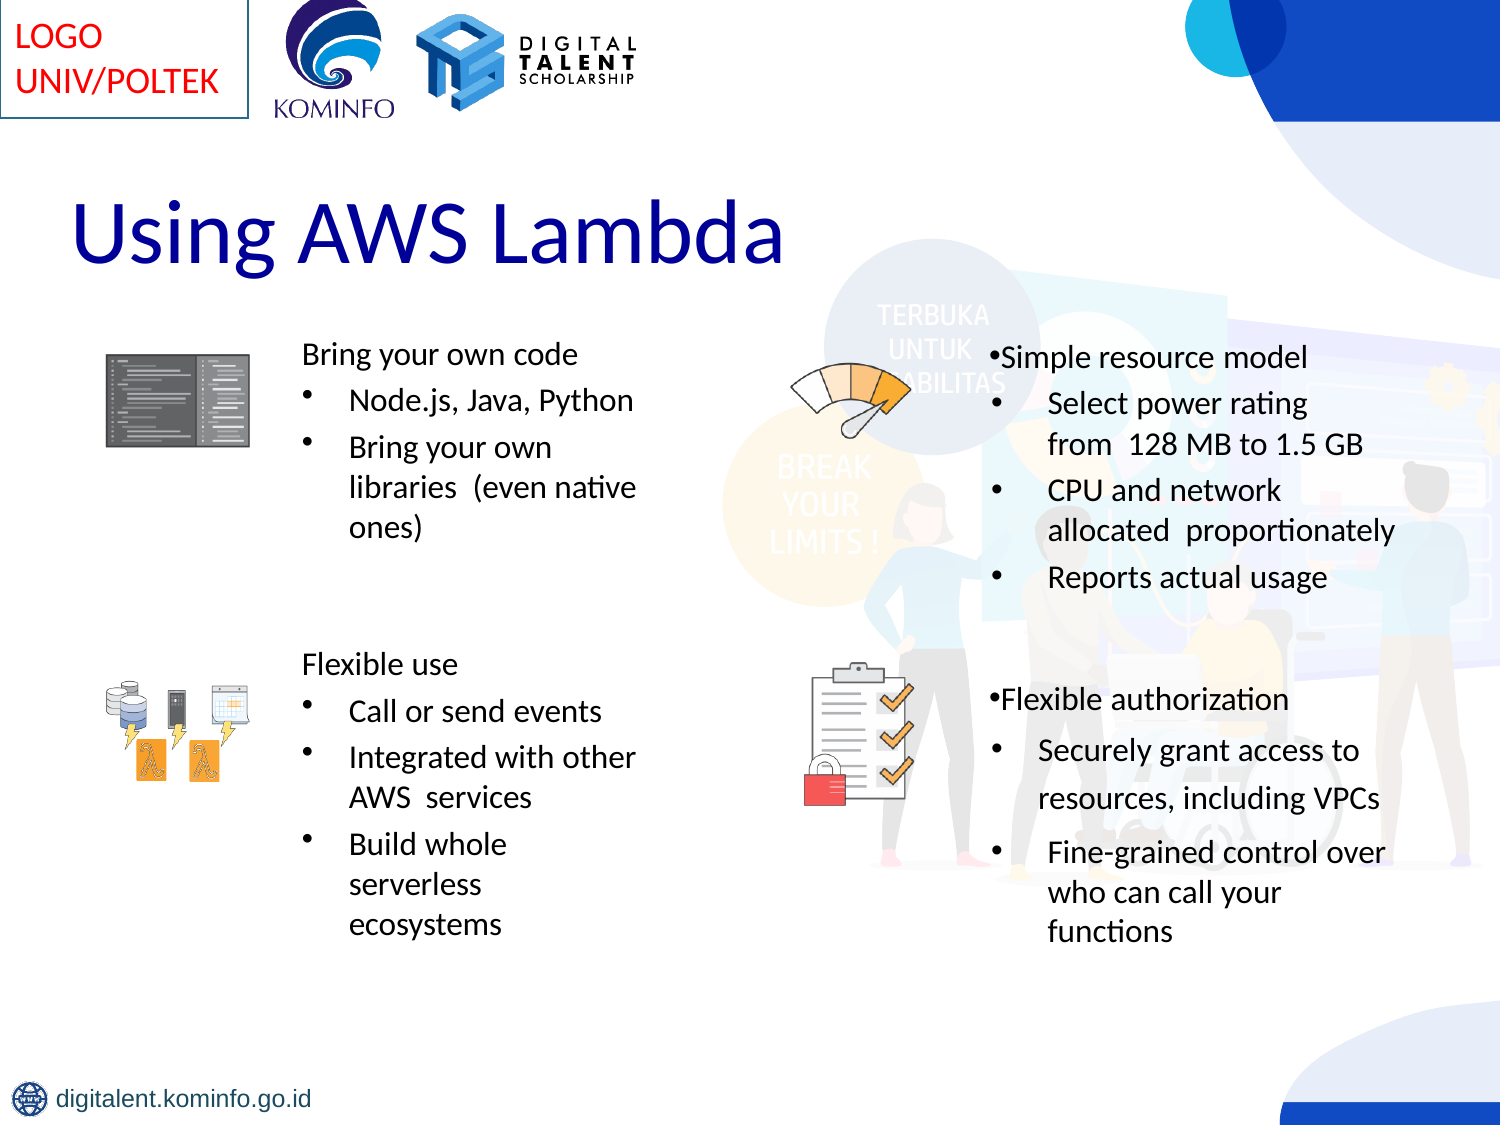

# Using AWS Lambda
Bring your own code
Node.js, Java, Python
Bring your own libraries  (even native ones)
Simple resource model
Select power rating from  128 MB to 1.5 GB
CPU and network allocated  proportionately
Reports actual usage

Flexible authorization
Securely grant access to  resources, including VPCs
Fine-grained control over who can call your functions

Flexible use
Call or send events
Integrated with other AWS  services
Build whole serverless  ecosystems